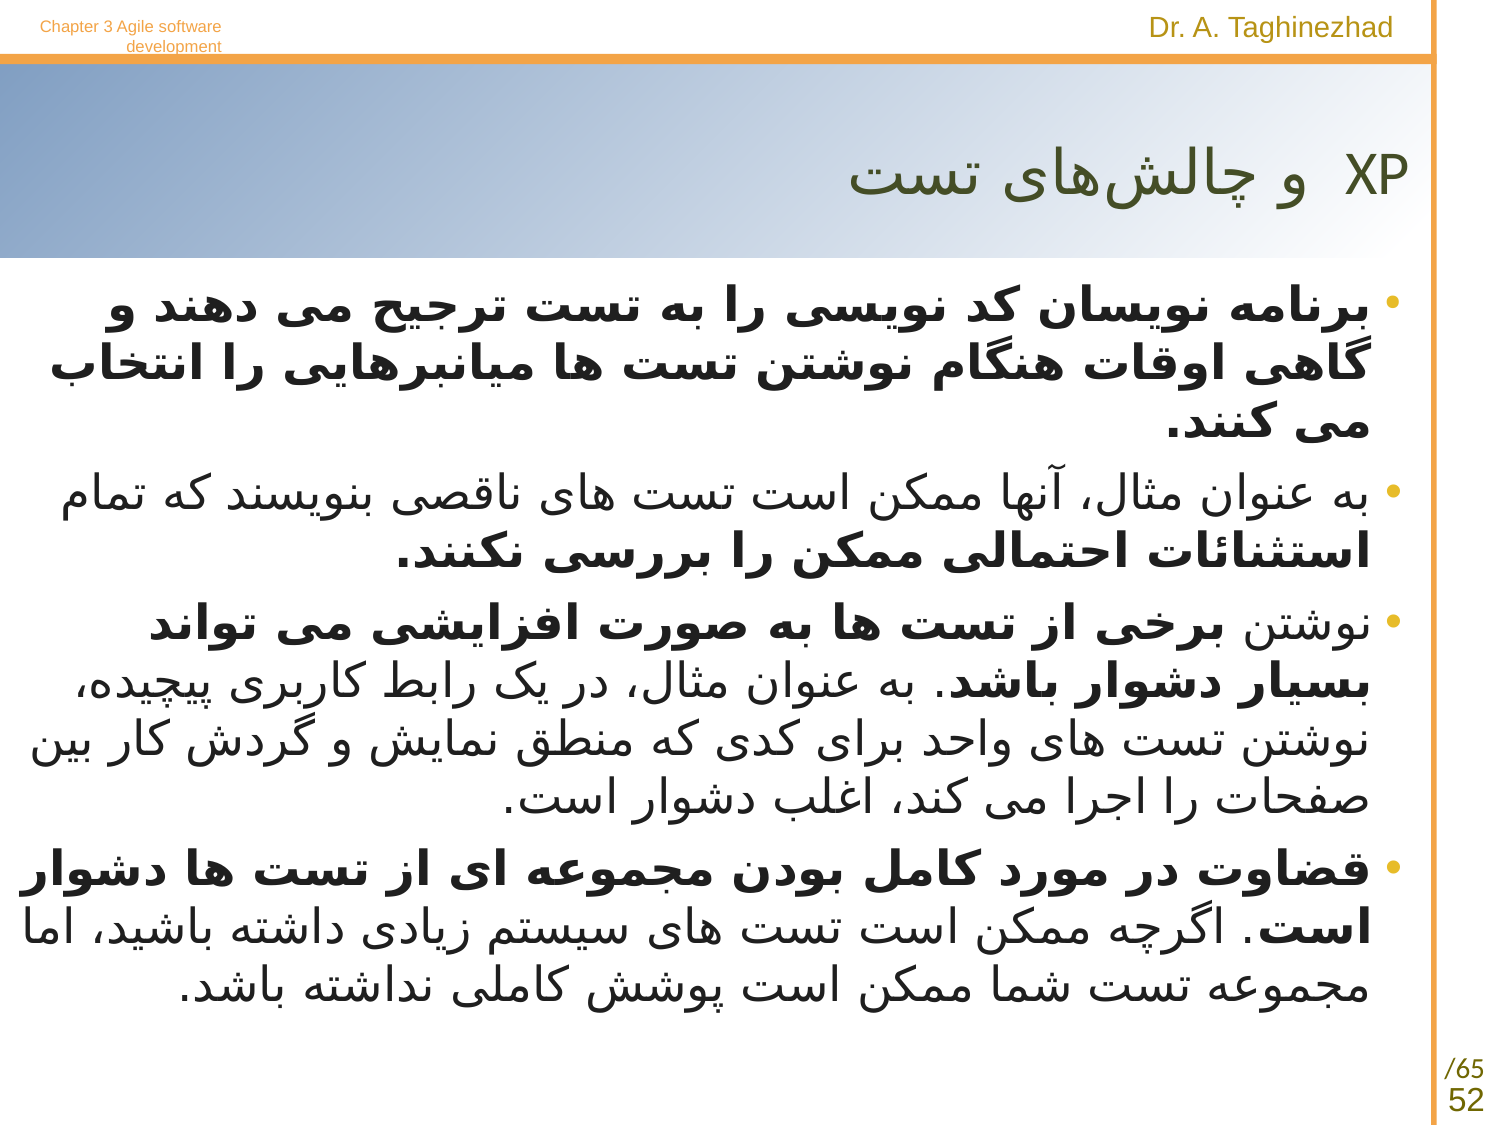

Chapter 3 Agile software development
# XP  و چالش‌های تست
برنامه نویسان کد نویسی را به تست ترجیح می دهند و گاهی اوقات هنگام نوشتن تست ها میانبرهایی را انتخاب می کنند.
به عنوان مثال، آنها ممکن است تست های ناقصی بنویسند که تمام استثنائات احتمالی ممکن را بررسی نکنند.
نوشتن برخی از تست ها به صورت افزایشی می تواند بسیار دشوار باشد. به عنوان مثال، در یک رابط کاربری پیچیده، نوشتن تست های واحد برای کدی که منطق نمایش و گردش کار بین صفحات را اجرا می کند، اغلب دشوار است.
قضاوت در مورد کامل بودن مجموعه ای از تست ها دشوار است. اگرچه ممکن است تست های سیستم زیادی داشته باشید، اما مجموعه تست شما ممکن است پوشش کاملی نداشته باشد.
52